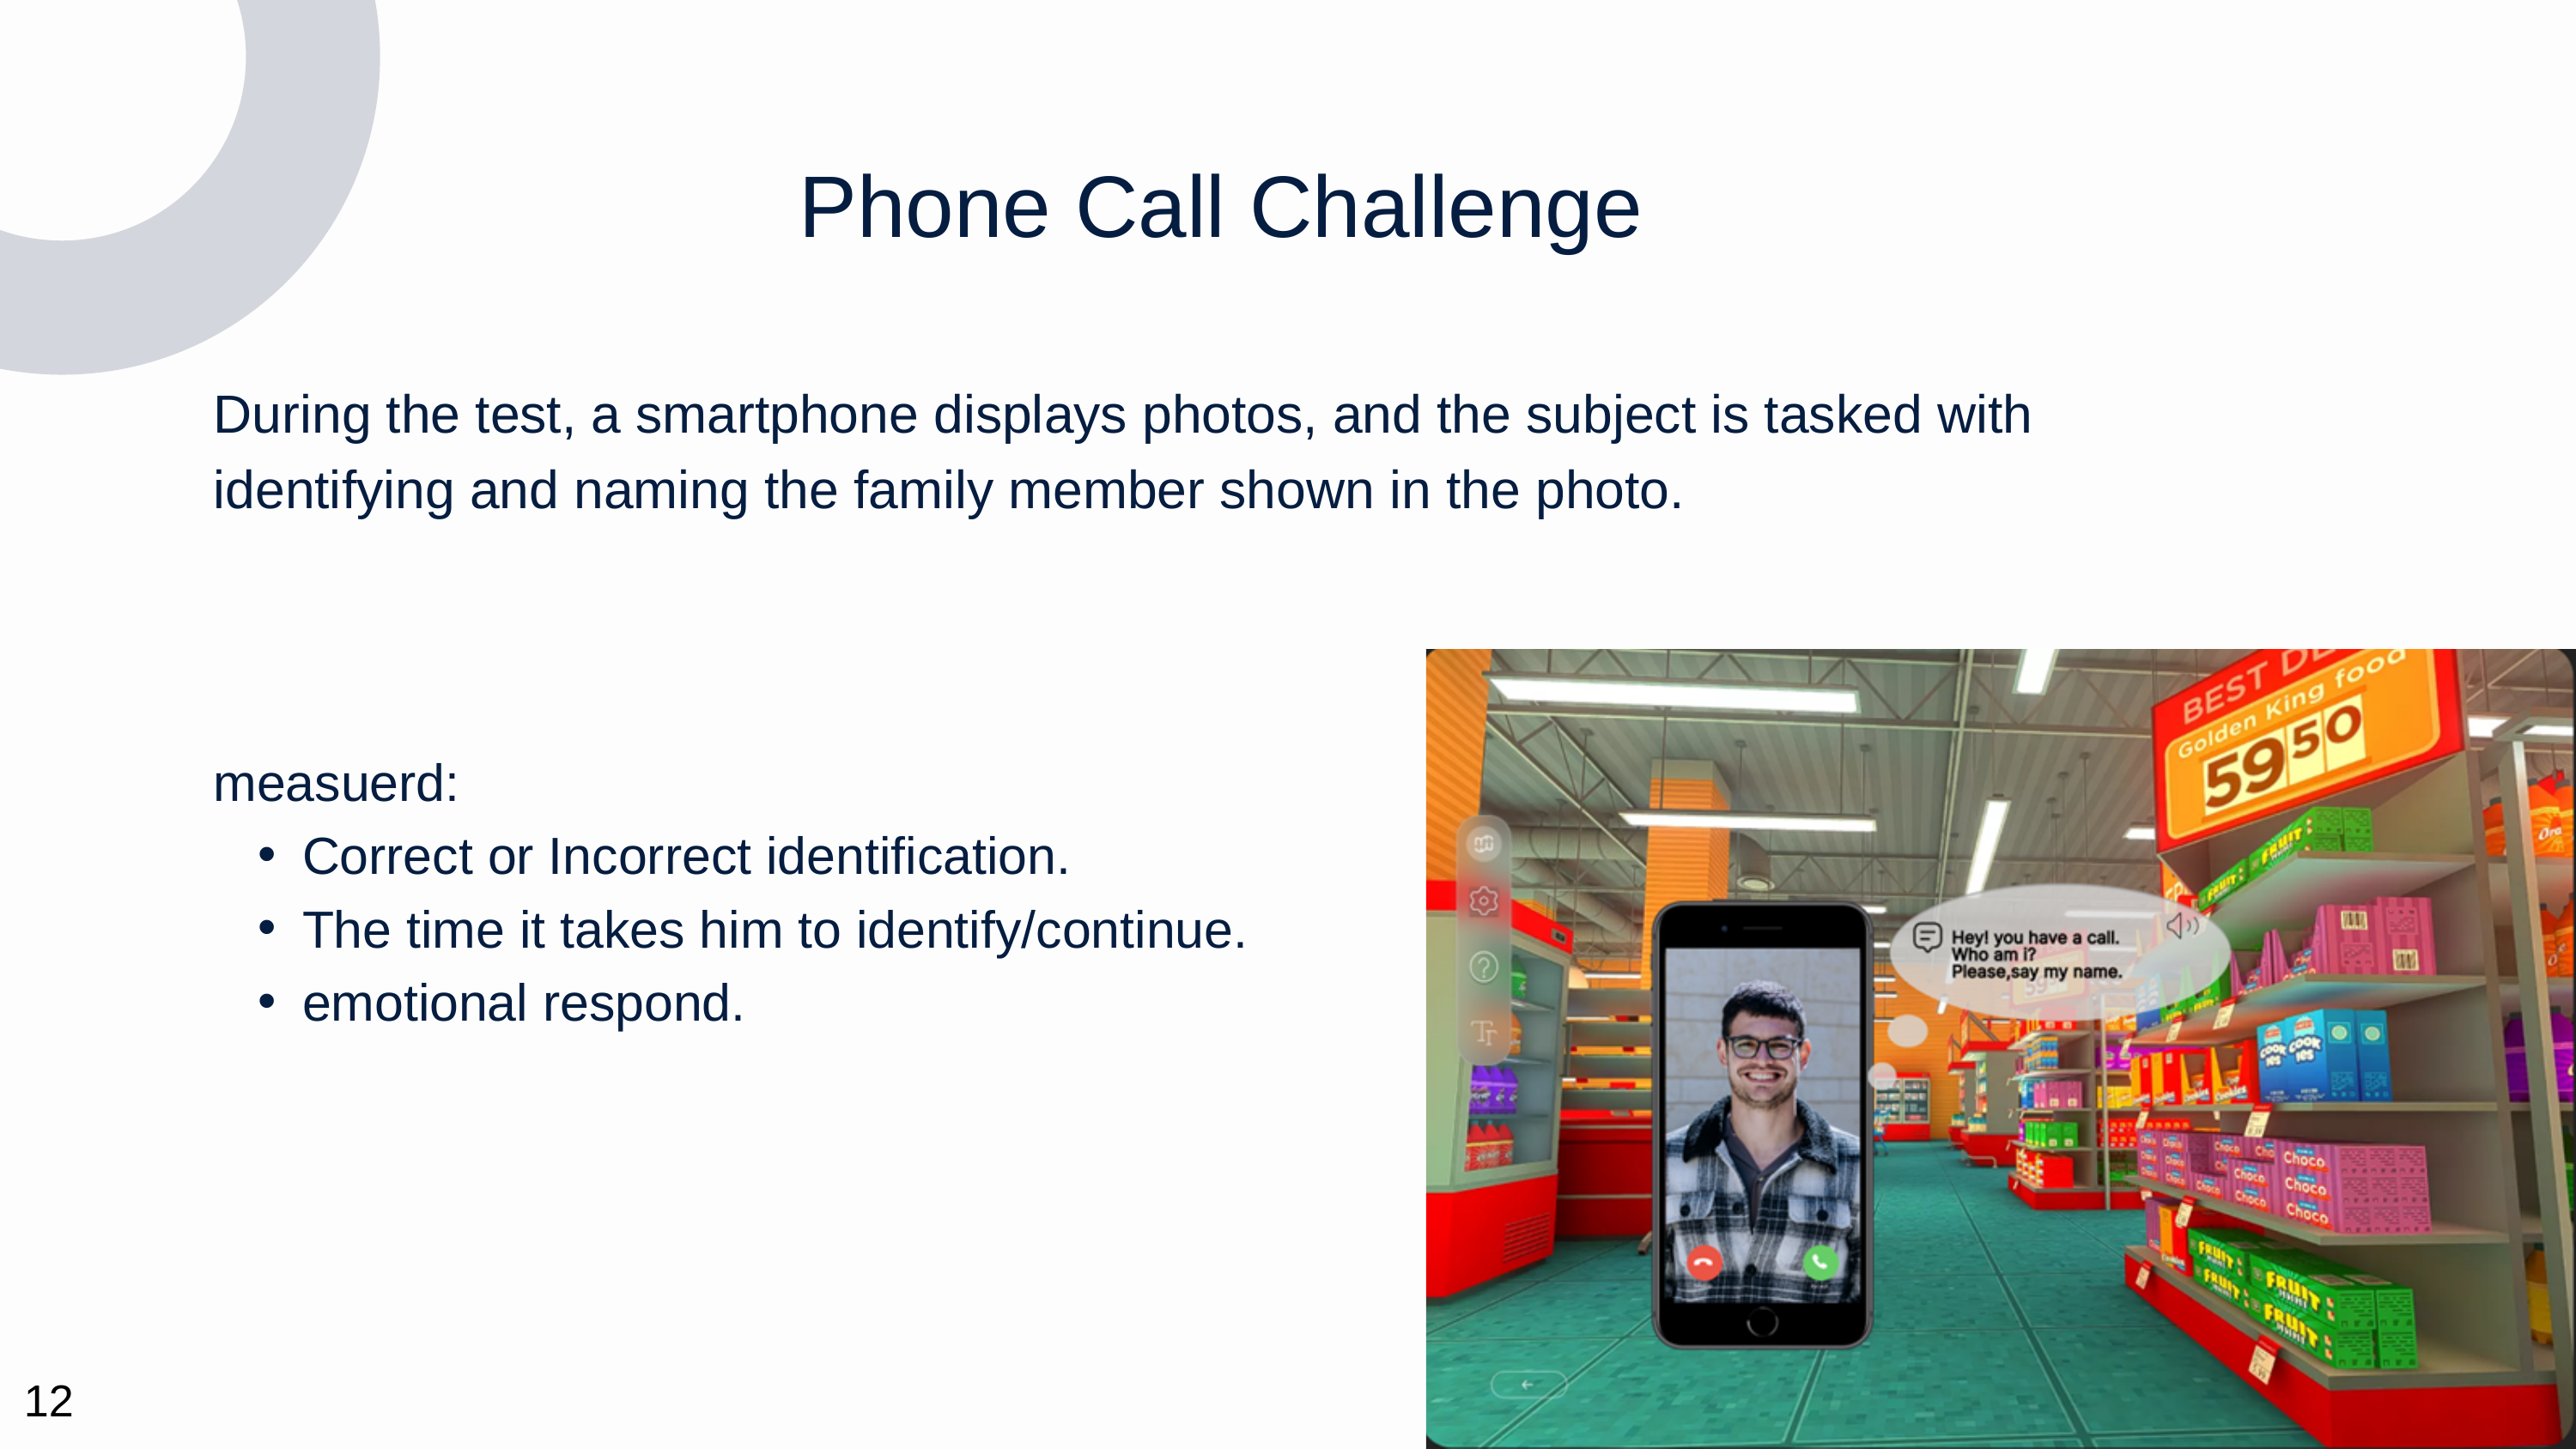

Phone Call Challenge
During the test, a smartphone displays photos, and the subject is tasked with identifying and naming the family member shown in the photo.

measuerd:
Correct or Incorrect identification.
The time it takes him to identify/continue.
emotional respond.

12